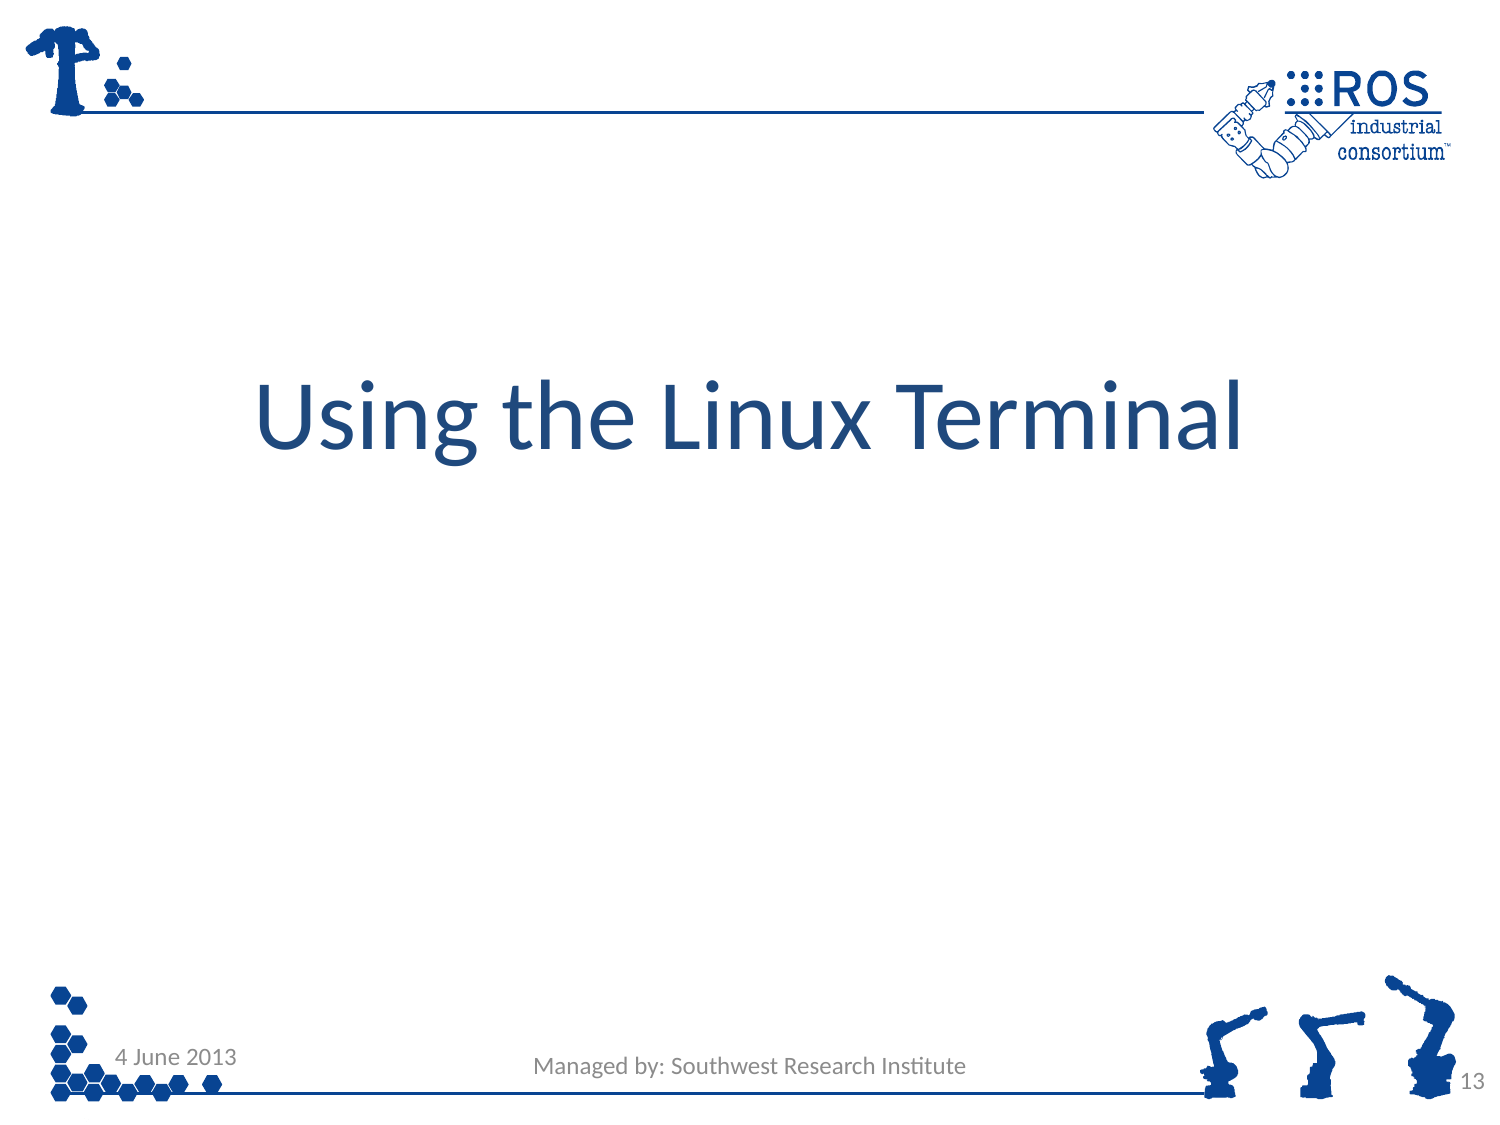

#

Using the Linux Terminal
4 June 2013
Managed by: Southwest Research Institute
13